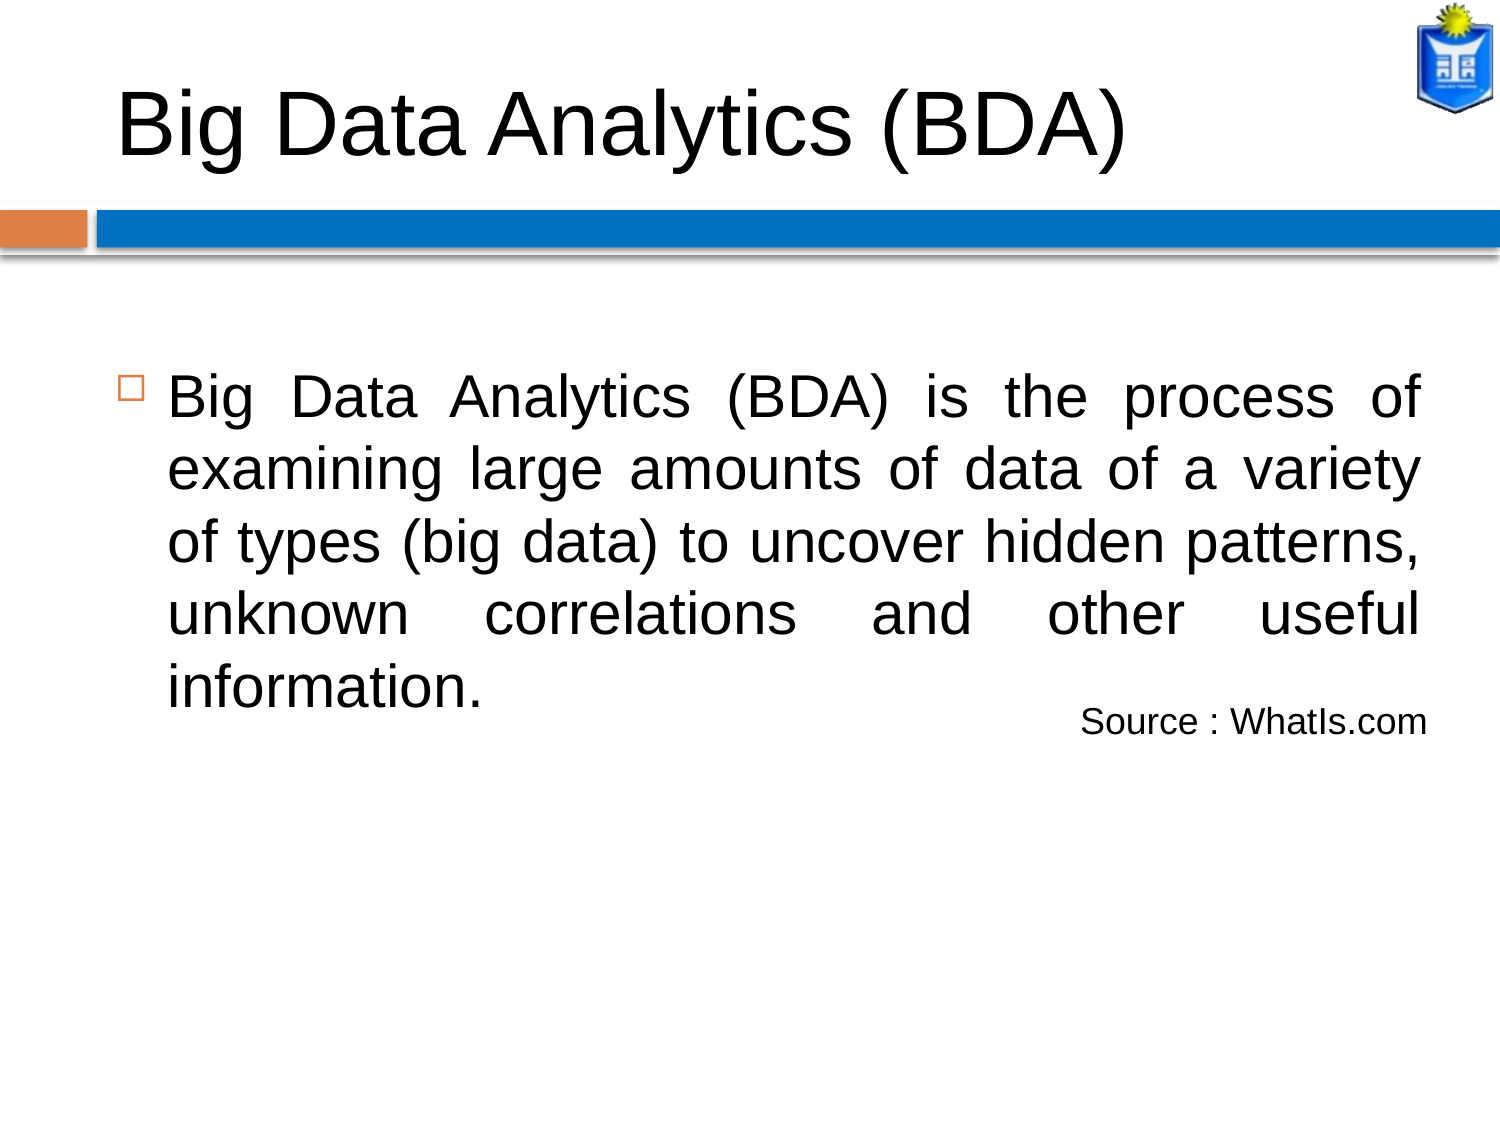

# Big Data Analytics (BDA)

Big Data Analytics (BDA) is the process of examining large amounts of data of a variety of types (big data) to uncover hidden patterns, unknown correlations and other useful information.

Source : WhatIs.com